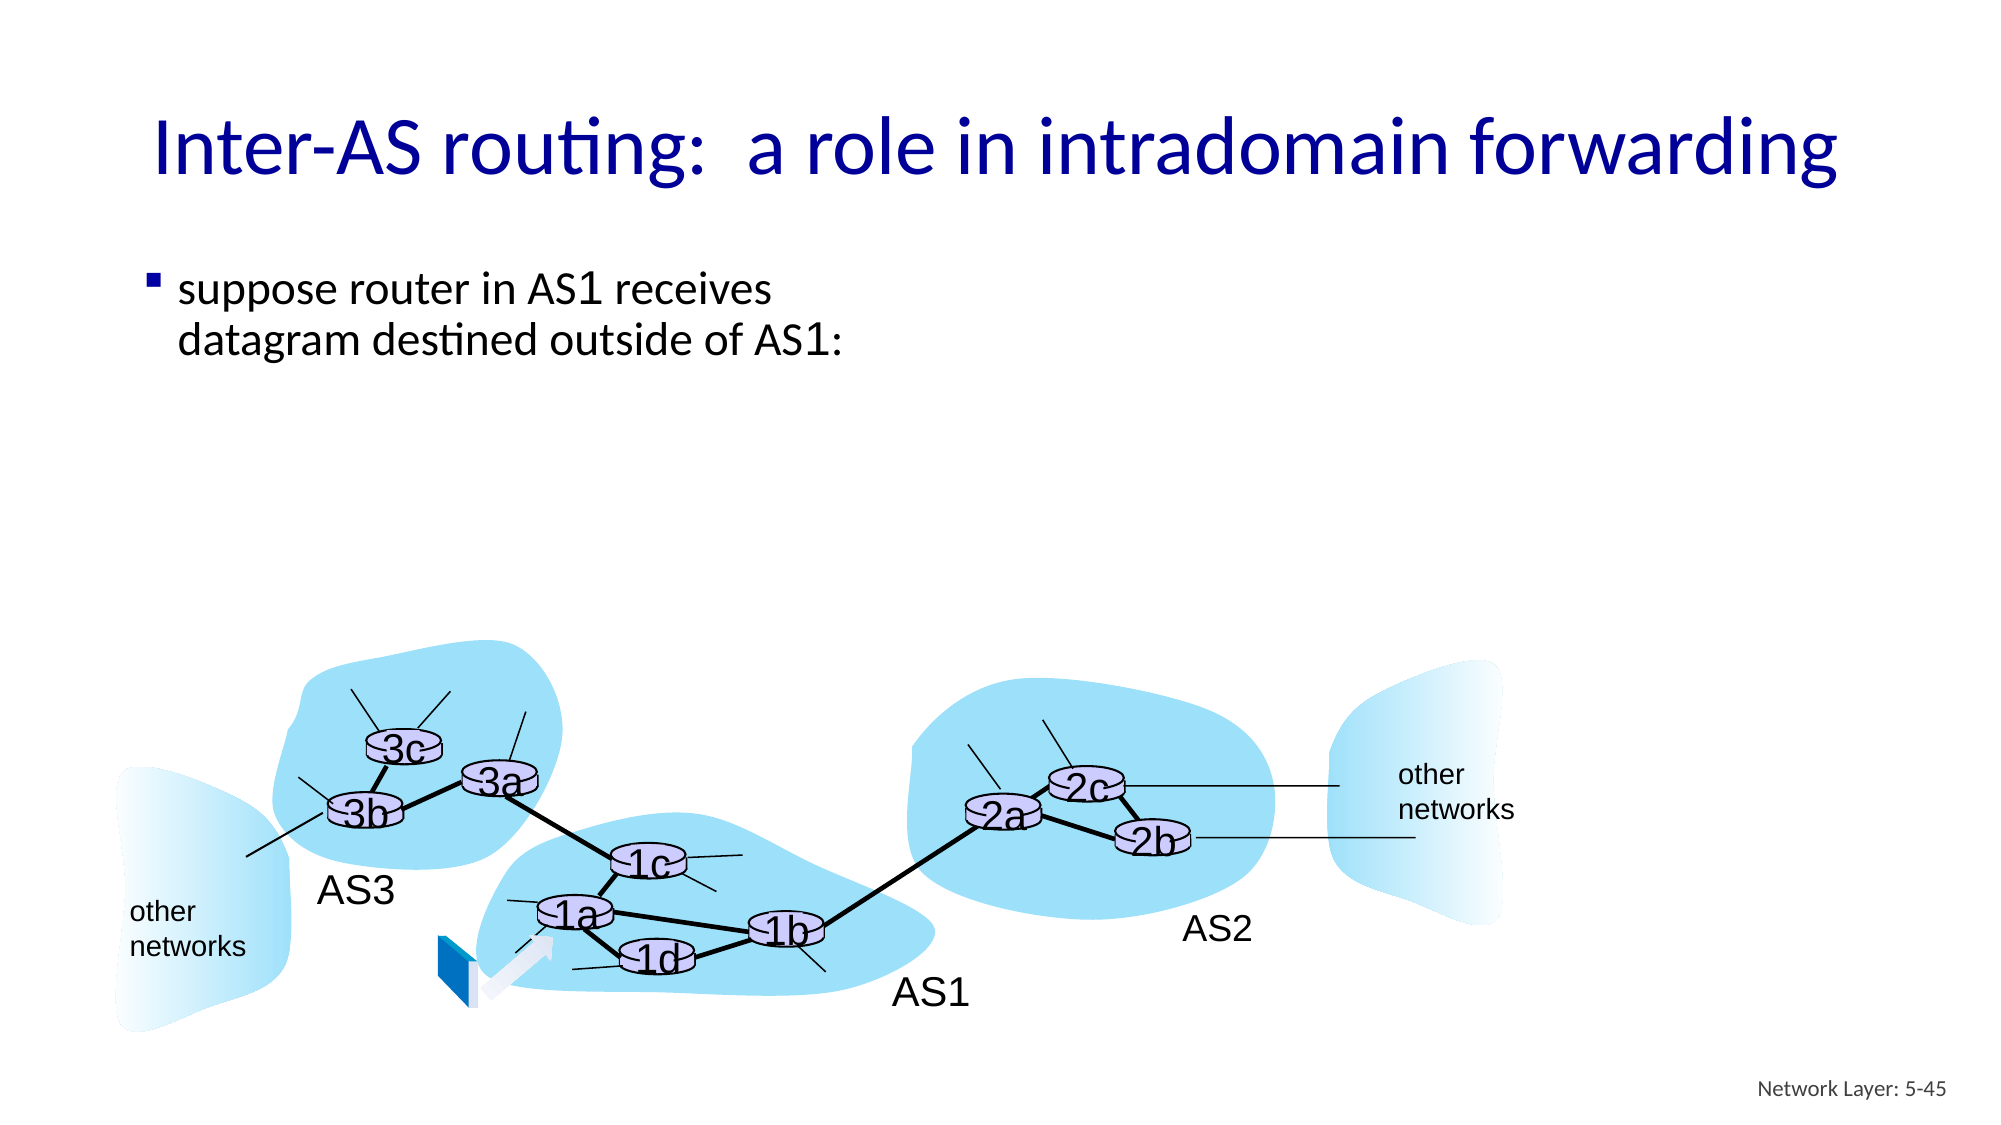

# Inter-AS routing:  a role in intradomain forwarding
suppose router in AS1 receives datagram destined outside of AS1:

3c

3a
other
networks
2c

3b
2a

2b

1c

AS3

1a
other
networks

AS2
1b

1d

AS1

Network Layer: 5-45